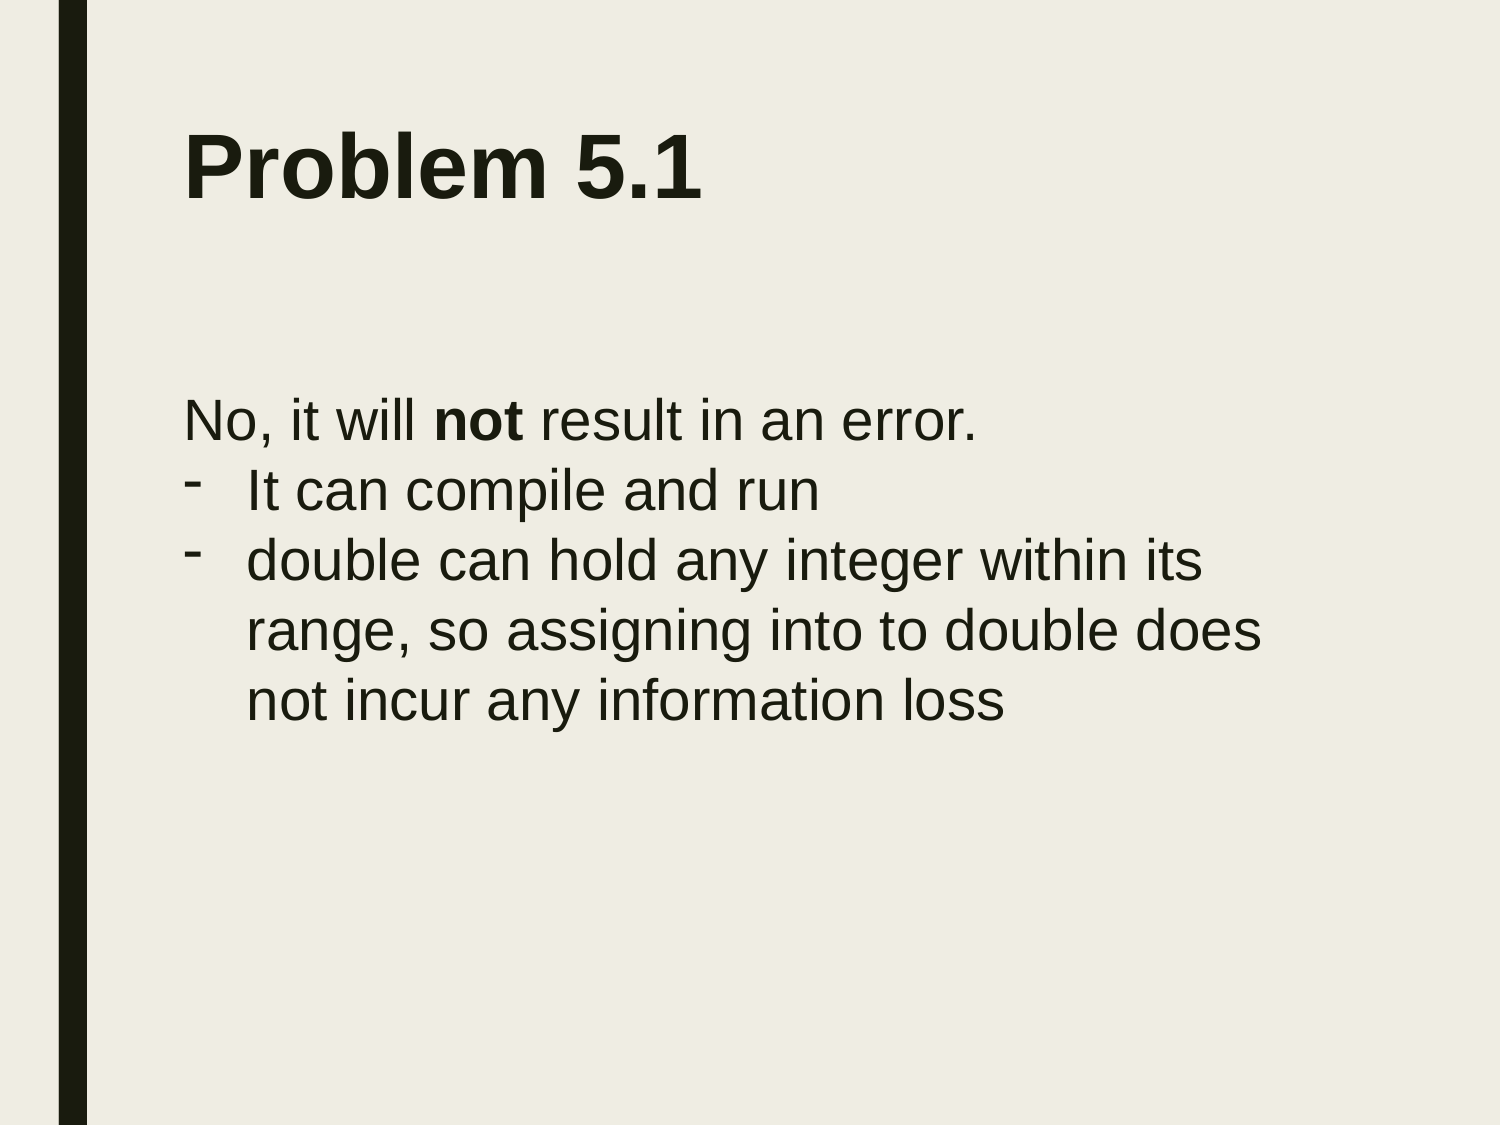

# Problem 5.1
No, it will not result in an error.
It can compile and run
double can hold any integer within its range, so assigning into to double does not incur any information loss